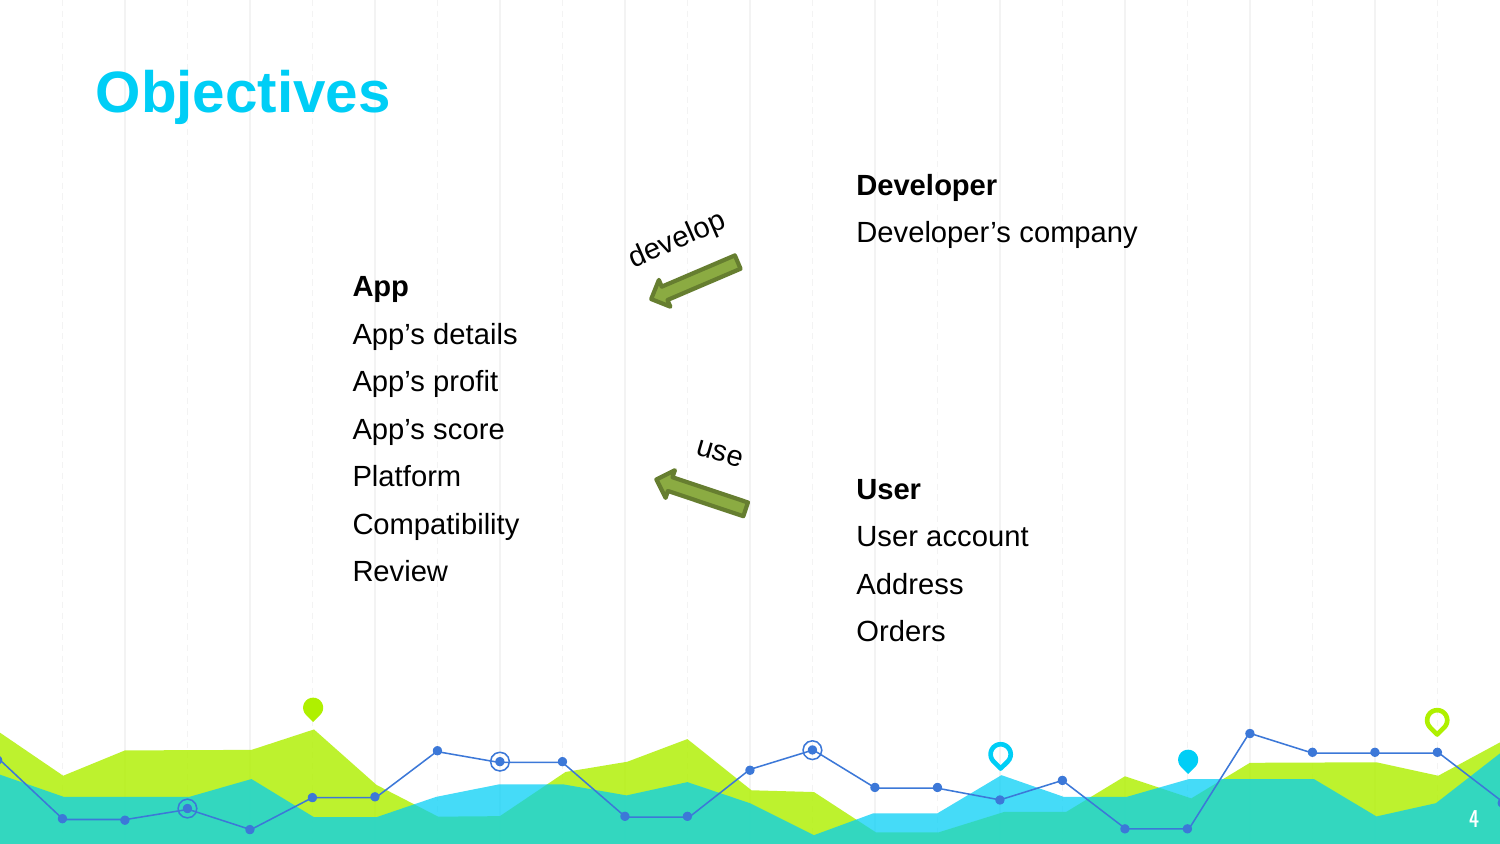

Objectives
Developer
Developer’s company
develop
App
App’s details
App’s profit
App’s score
Platform
Compatibility
Review

use
User
User account
Address
Orders

4